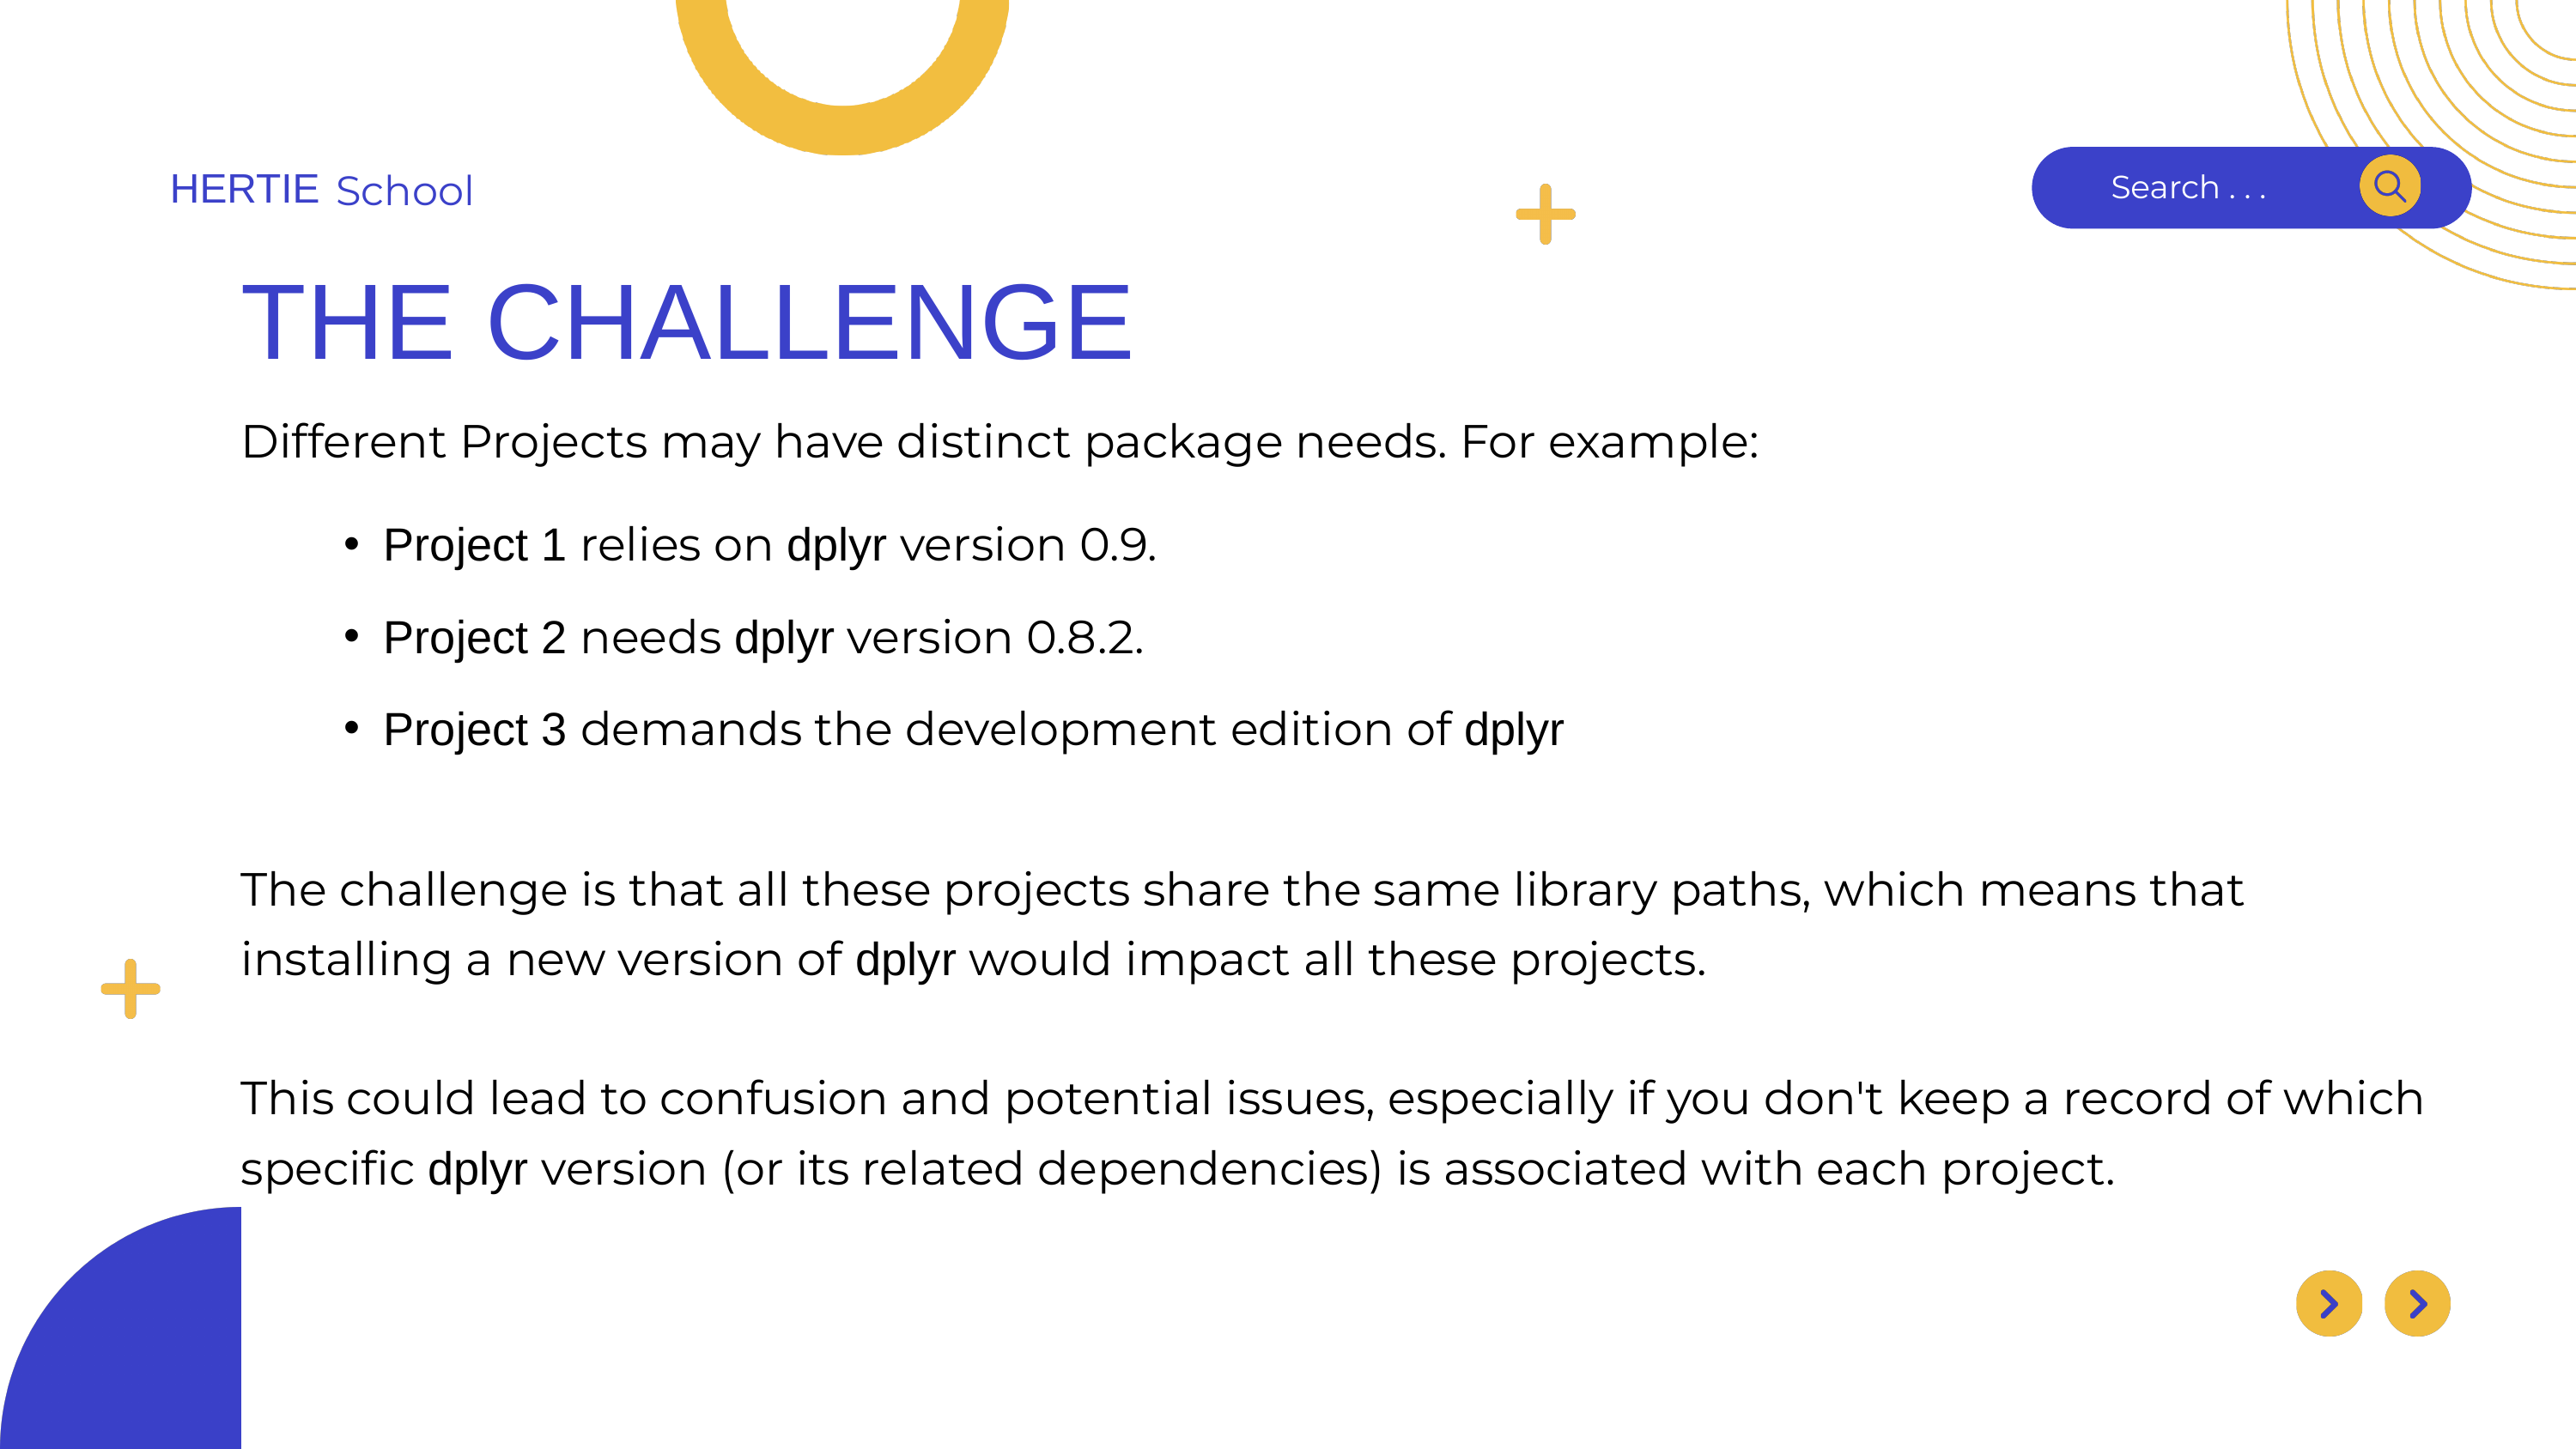

HERTIE

School
Search . . .

THE CHALLENGE
Different Projects may have distinct package needs. For example:
Project 1 relies on dplyr version 0.9.
Project 2 needs dplyr version 0.8.2.
Project 3 demands the development edition of dplyr
The challenge is that all these projects share the same library paths, which means that installing a new version of dplyr would impact all these projects.

This could lead to confusion and potential issues, especially if you don't keep a record of which specific dplyr version (or its related dependencies) is associated with each project.